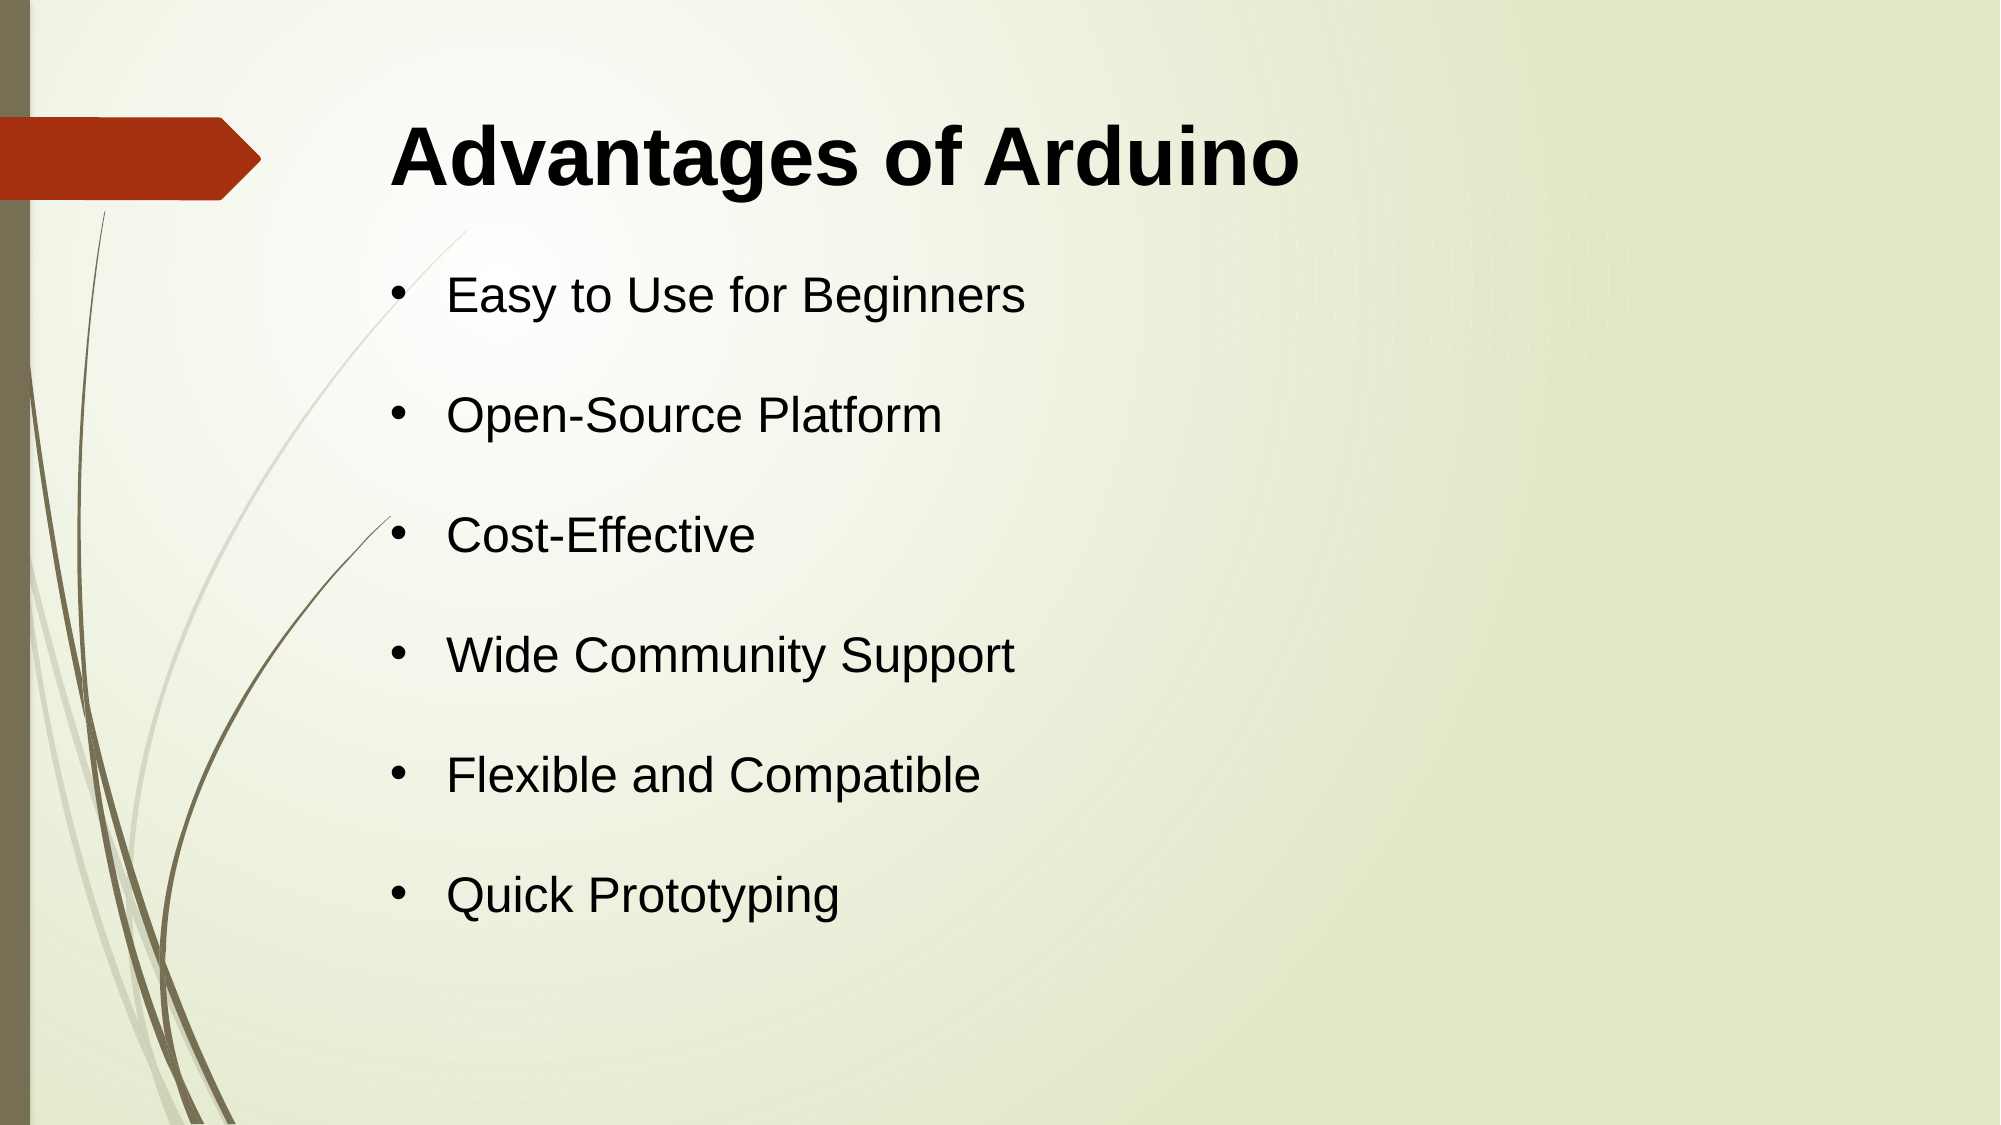

Advantages of Arduino

Easy to Use for Beginners

Open-Source Platform

Cost-Effective

Wide Community Support

Flexible and Compatible

Quick Prototyping